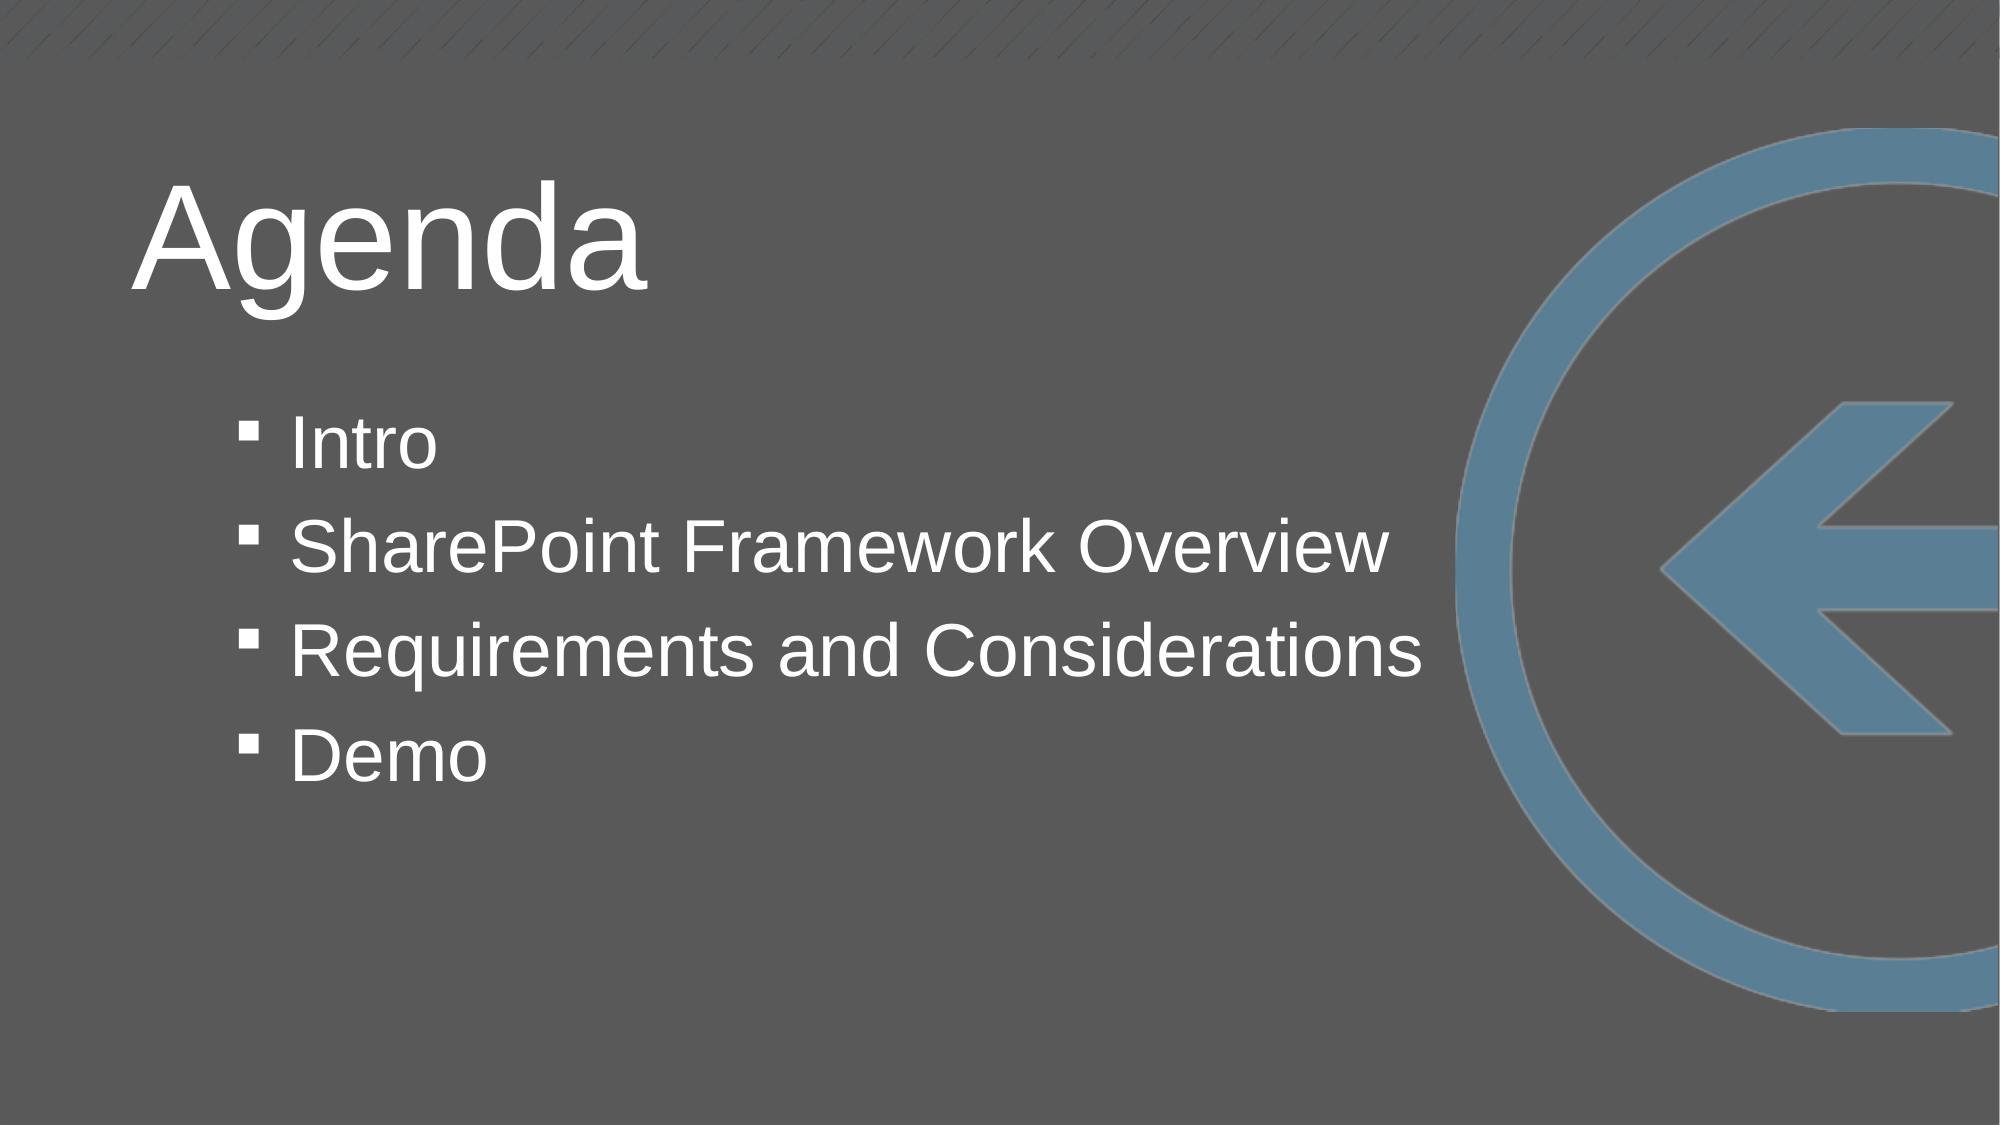

Intro
SharePoint Framework Overview
Requirements and Considerations
Demo